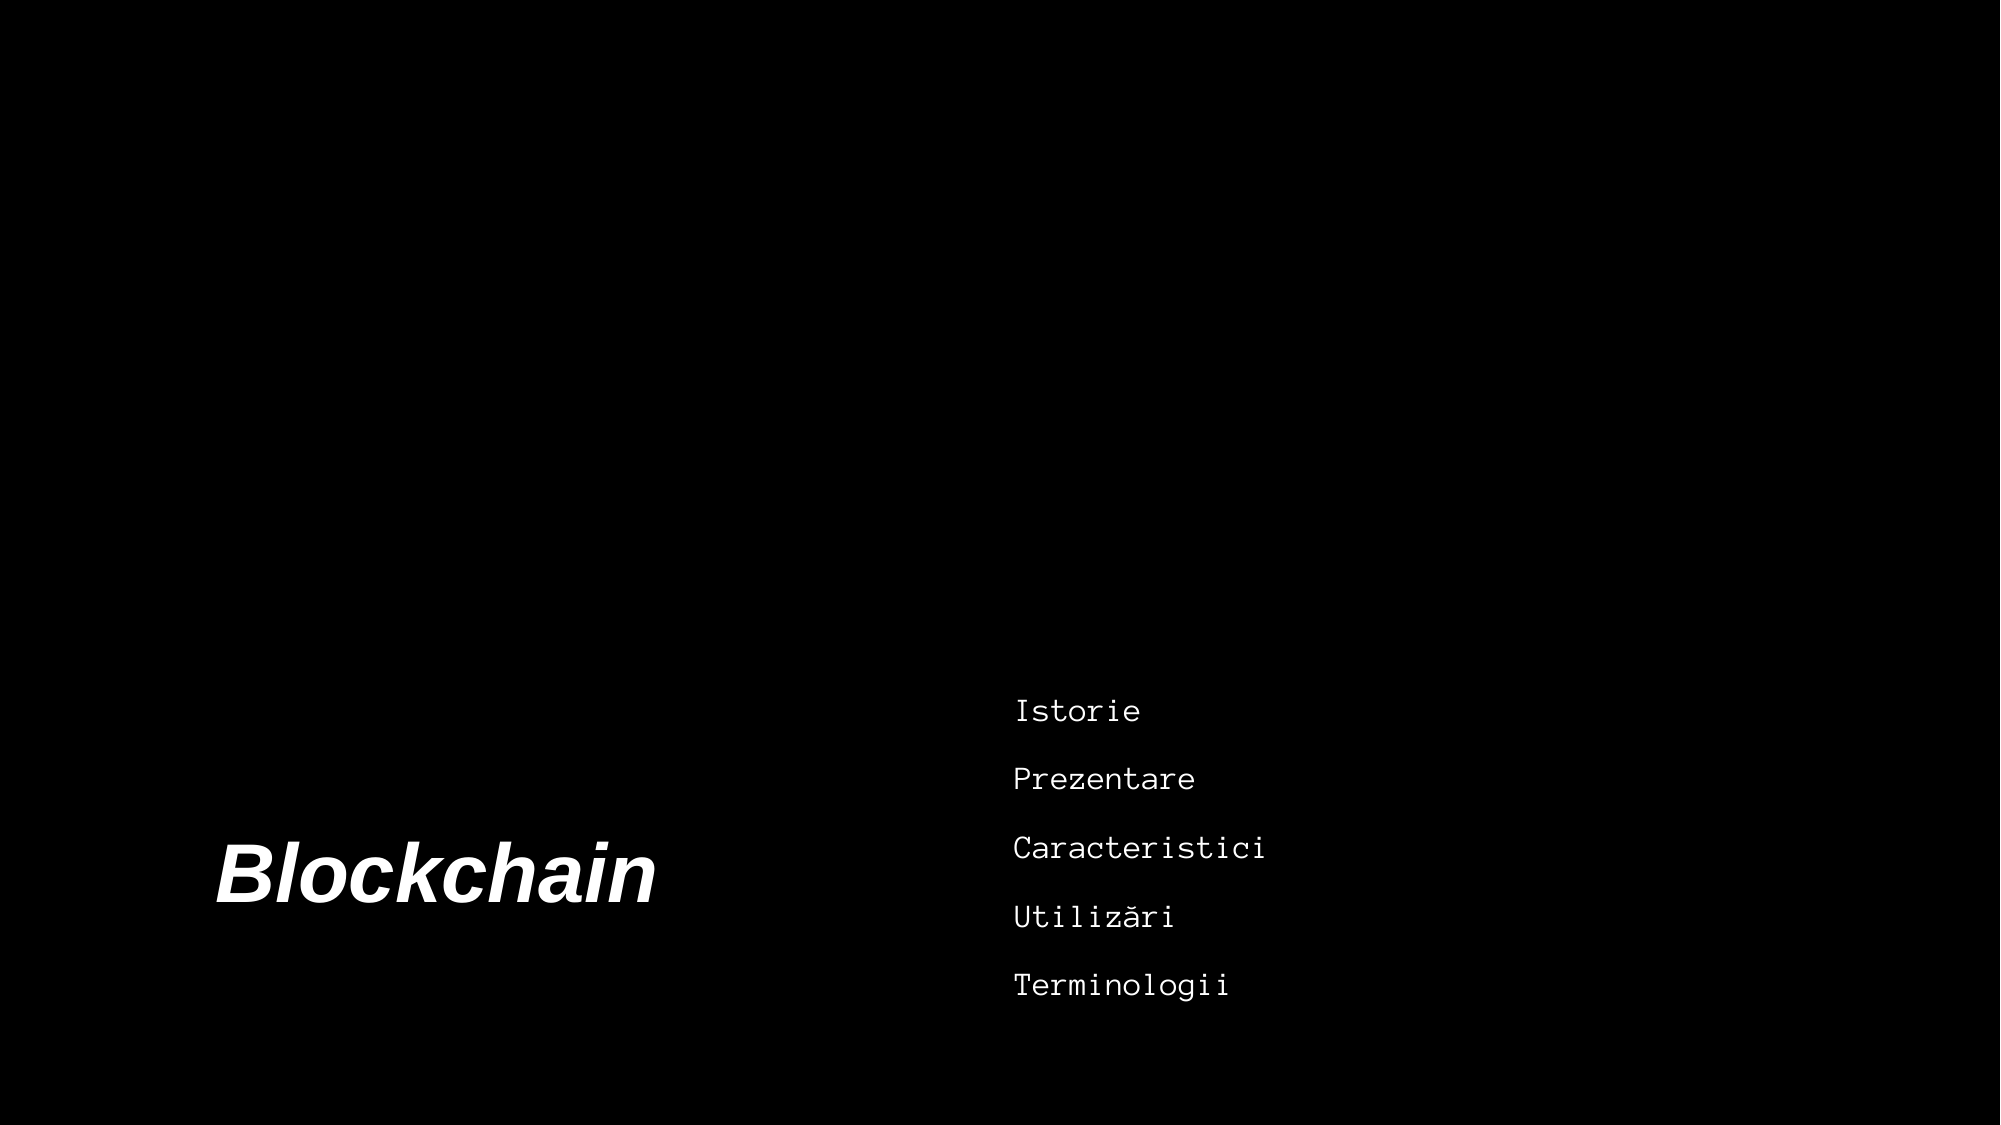

Istorie
Prezentare
Caracteristici
Utilizări
Terminologii
# Blockchain